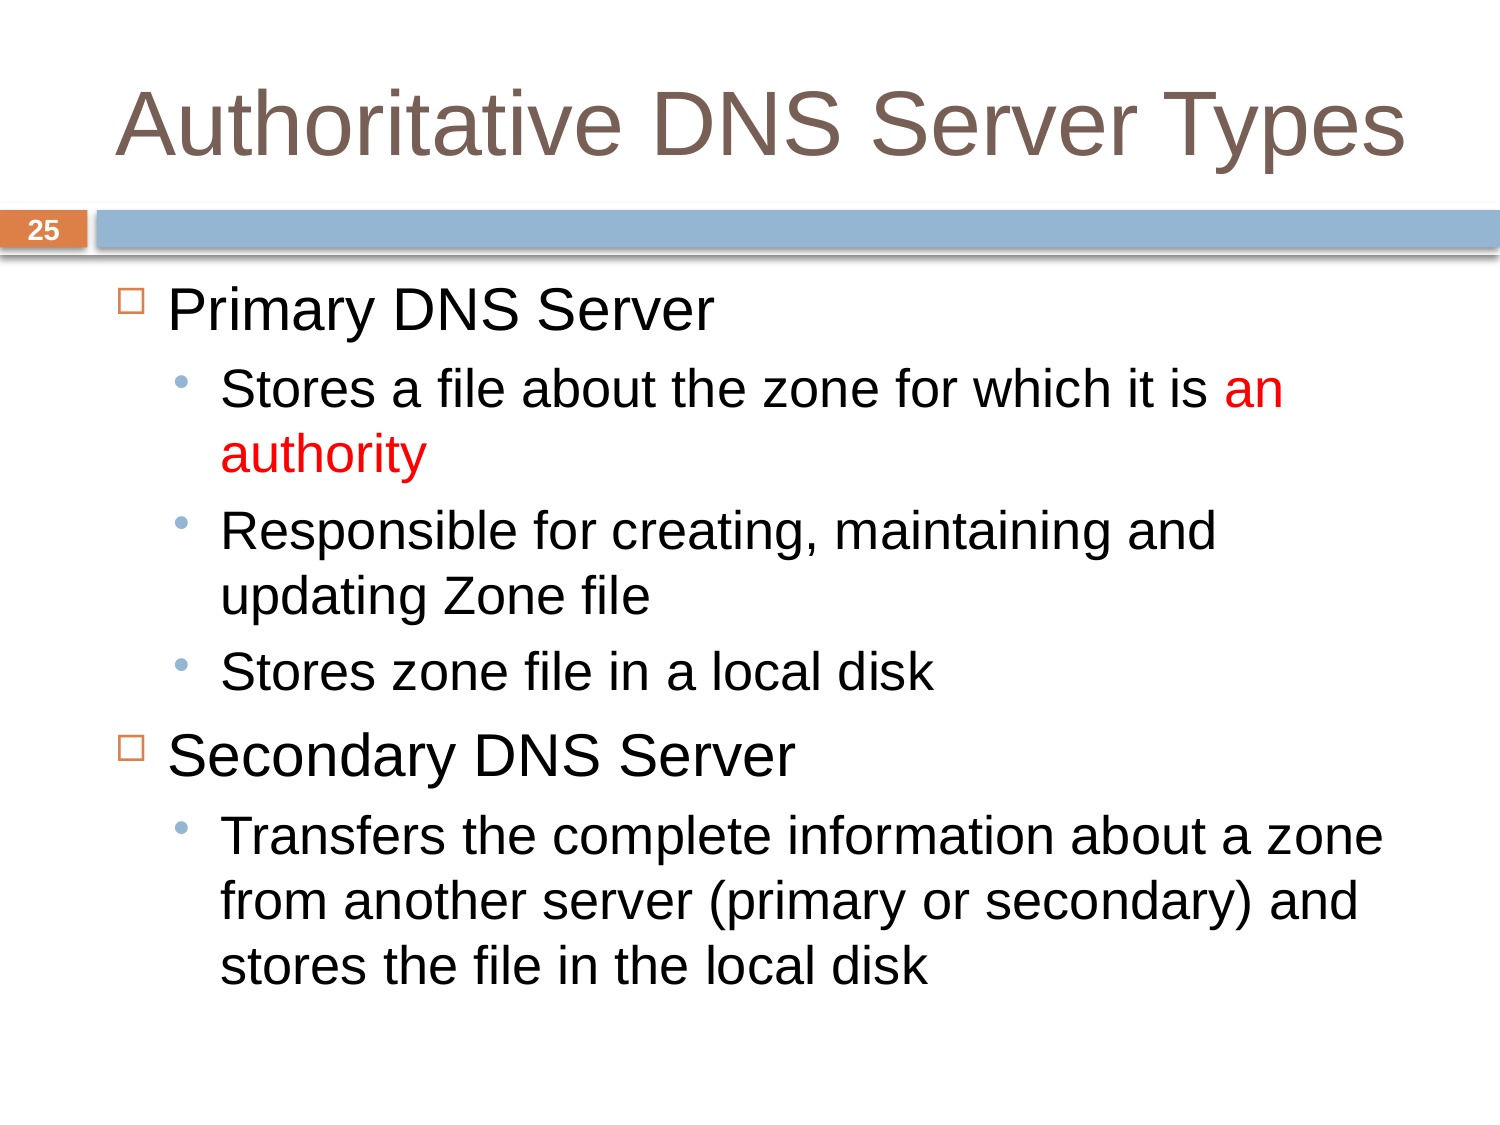

# Authoritative DNS Server Types
25
Primary DNS Server
Stores a file about the zone for which it is an authority
Responsible for creating, maintaining and updating Zone file
Stores zone file in a local disk
Secondary DNS Server
Transfers the complete information about a zone from another server (primary or secondary) and stores the file in the local disk